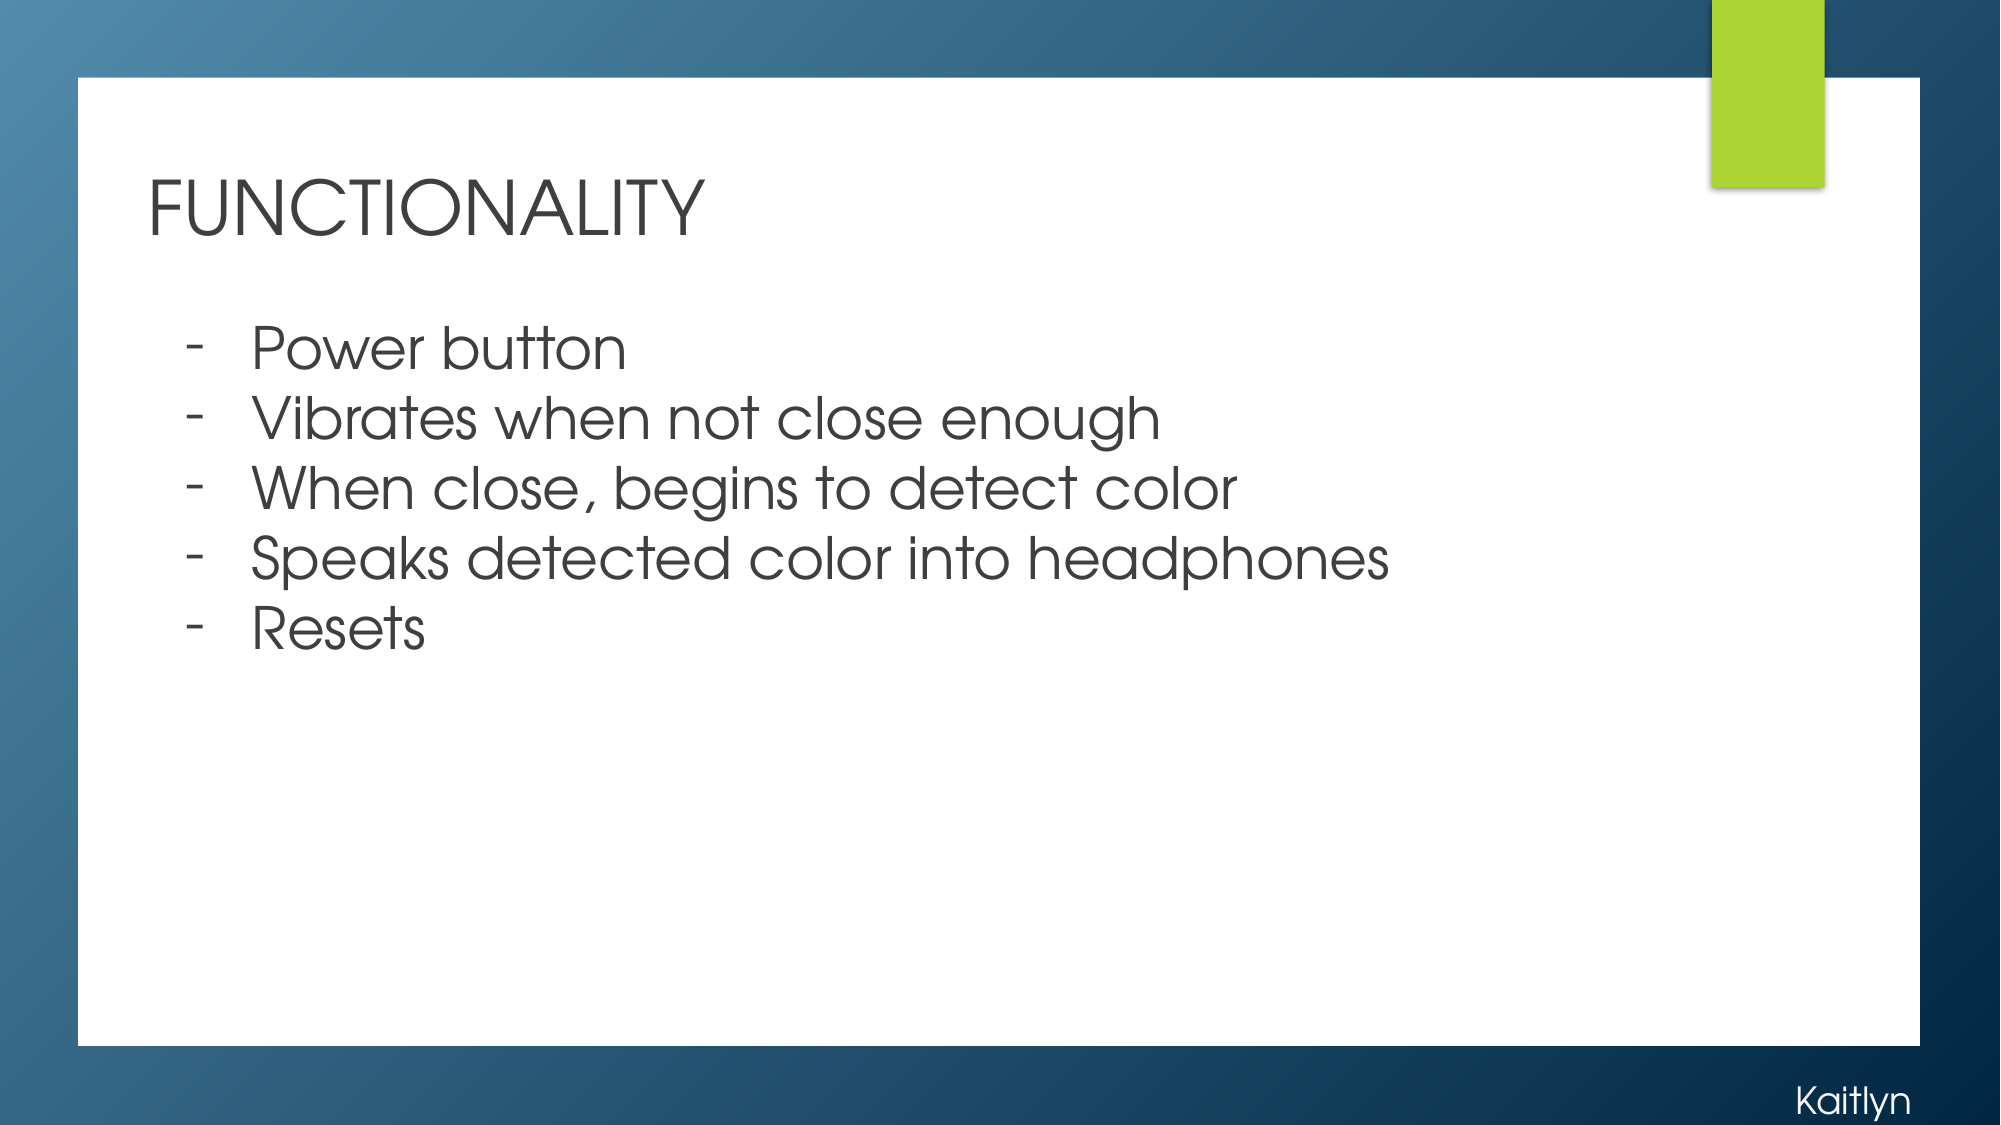

FUNCTIONALITY
Power button
Vibrates when not close enough
When close, begins to detect color
Speaks detected color into headphones
Resets

Kaitlyn